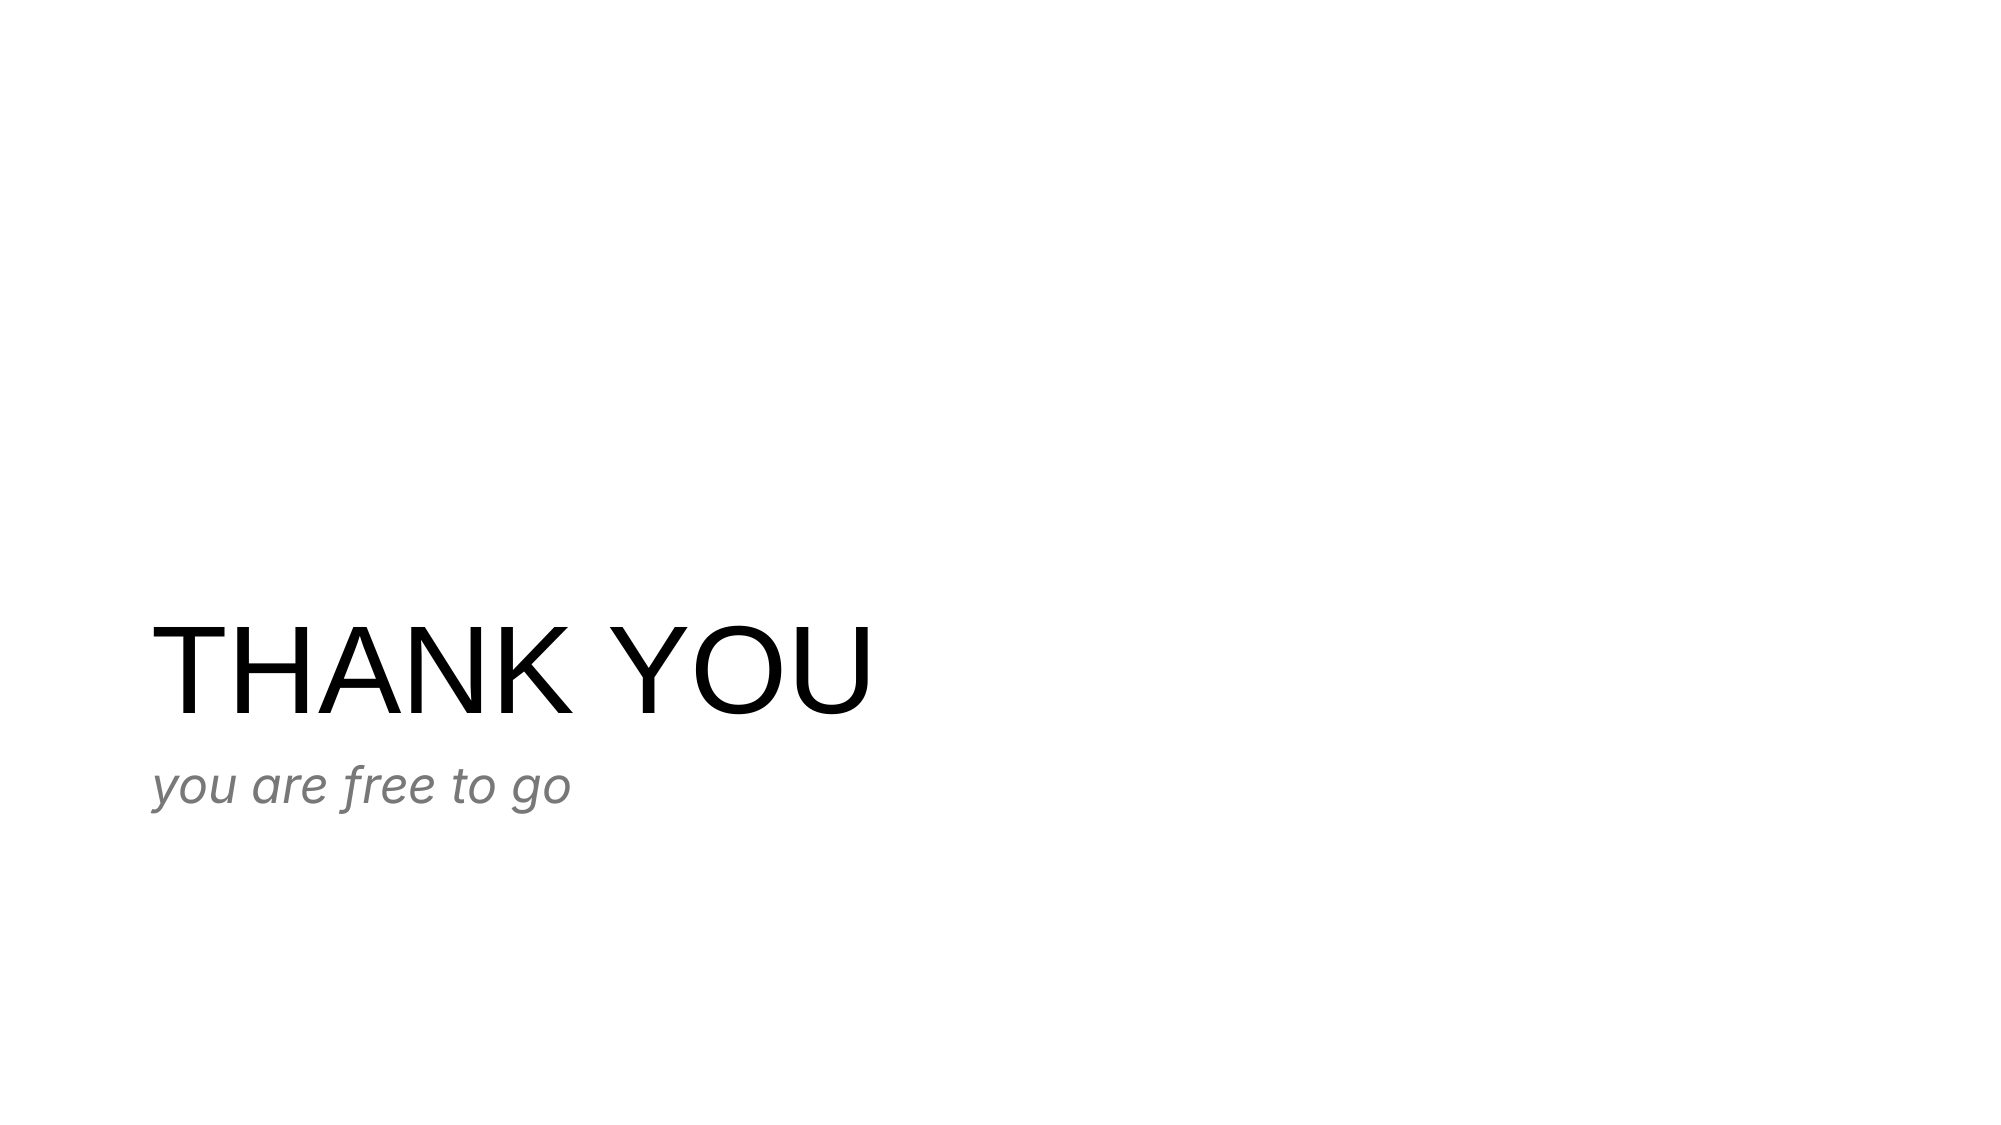

# THANK YOU
you are free to go